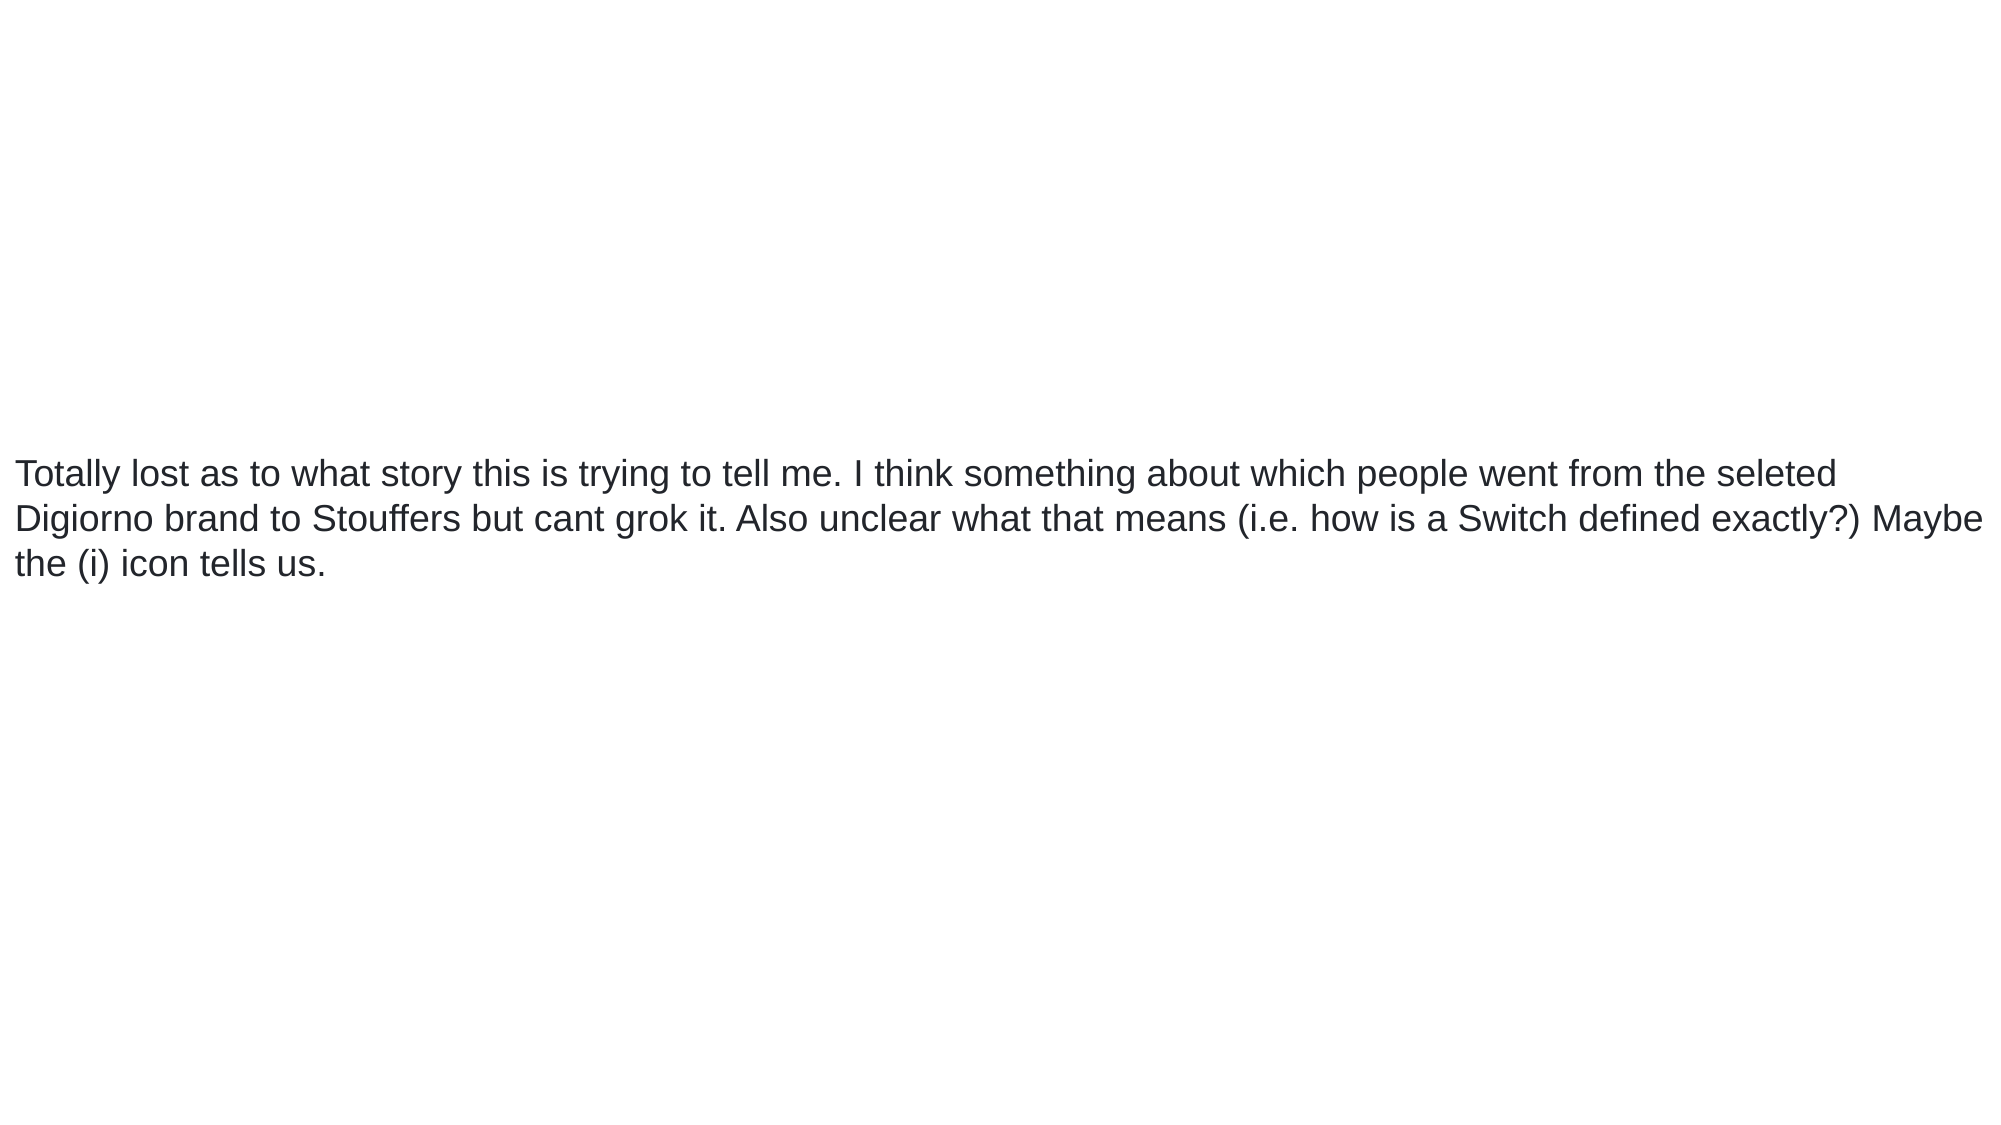

Totally lost as to what story this is trying to tell me. I think something about which people went from the seleted Digiorno brand to Stouffers but cant grok it. Also unclear what that means (i.e. how is a Switch defined exactly?) Maybe the (i) icon tells us.